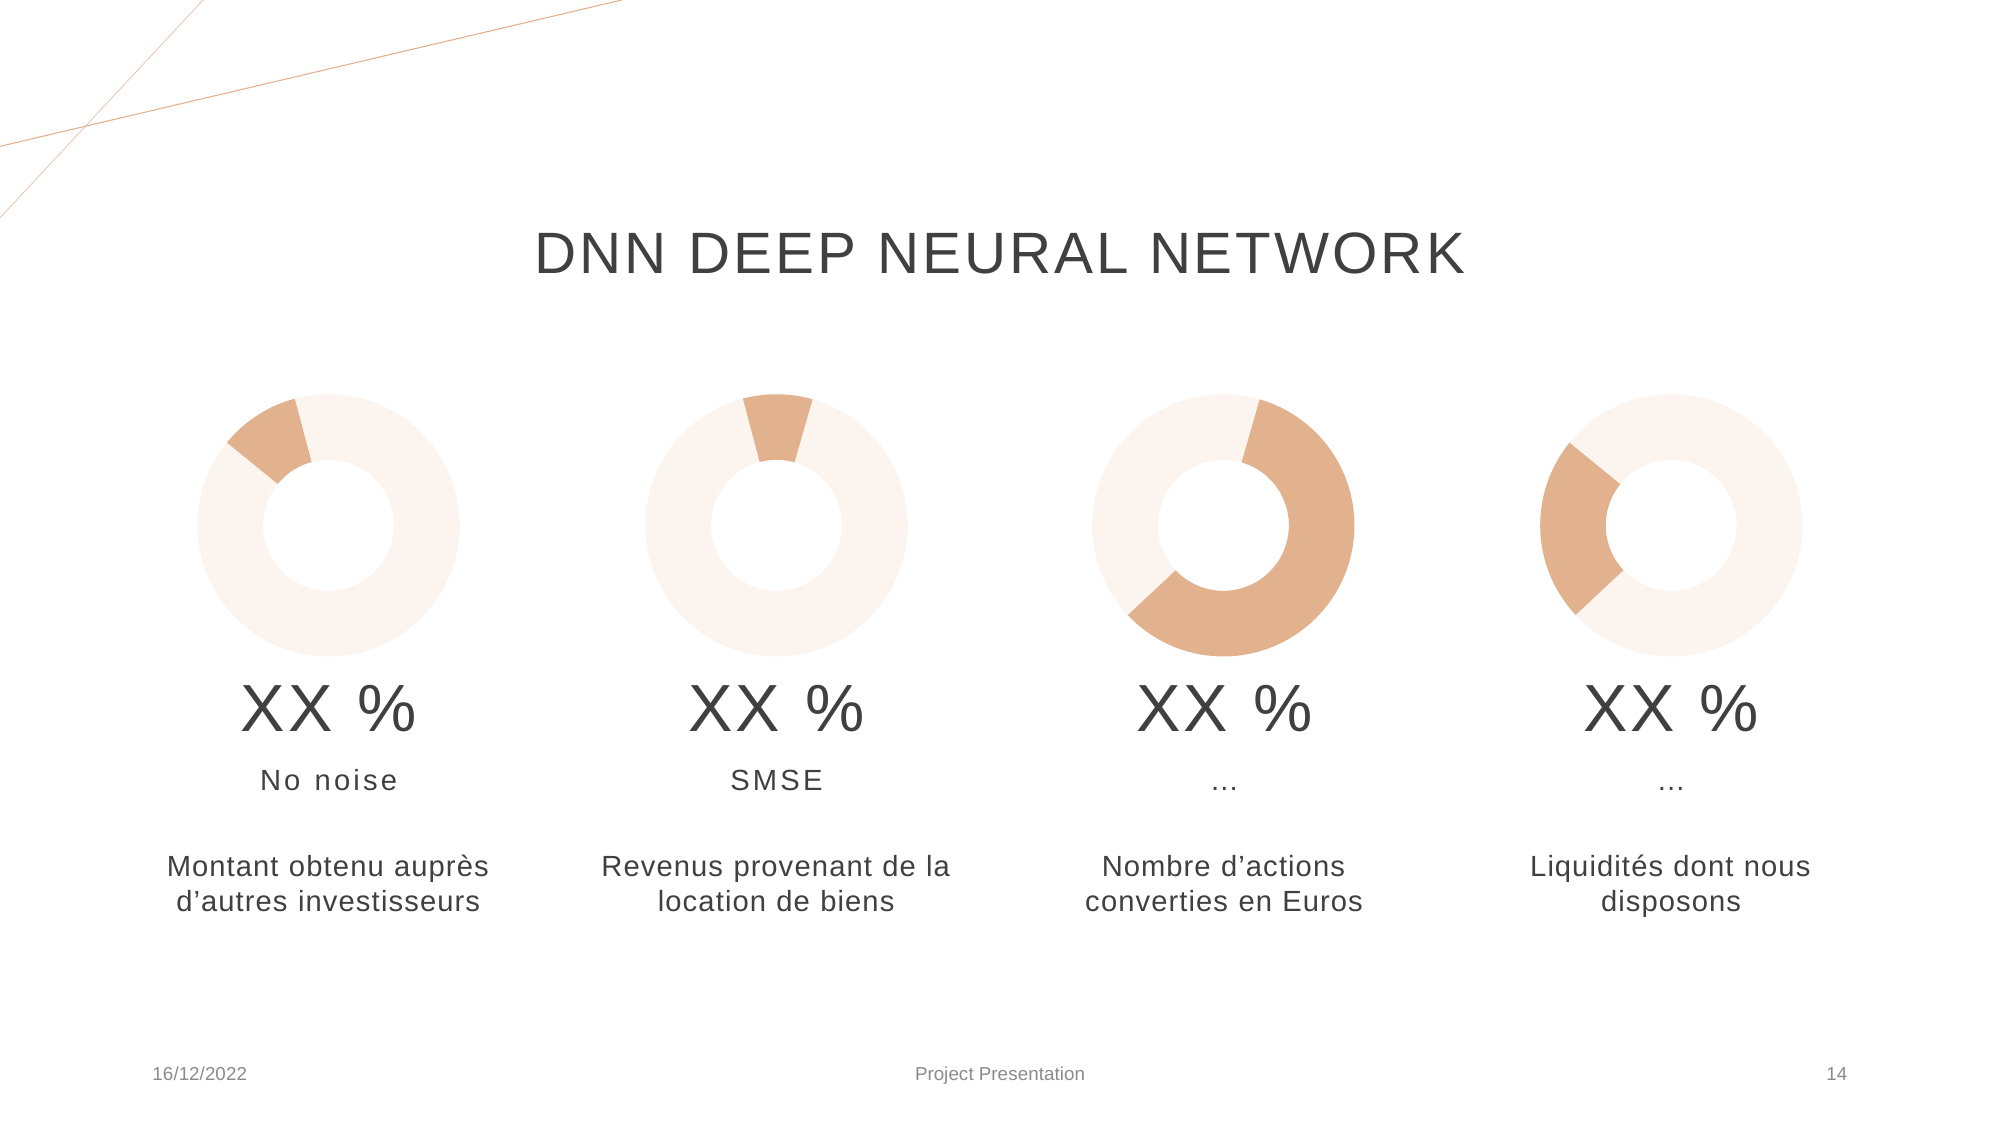

# DNN Deep Neural Network

### Chart

| Category | Ventes |
|---|---|
| Partie 1 | 82000.0 |
| Partie 2 | 32000.0 |
| Partie 3 | 14000.0 |
| Partie 4 | 12000.0 |

### Chart

| Category | Ventes |
|---|---|
| Partie 1 | 82000.0 |
| Partie 2 | 32000.0 |
| Partie 3 | 14000.0 |
| Partie 4 | 12000.0 |

### Chart

| Category | Ventes |
|---|---|
| Partie 1 | 82000.0 |
| Partie 2 | 32000.0 |
| Partie 3 | 14000.0 |
| Partie 4 | 12000.0 |

### Chart

| Category | Ventes |
|---|---|
| Partie 1 | 82000.0 |
| Partie 2 | 32000.0 |
| Partie 3 | 14000.0 |
| Partie 4 | 12000.0 |
XX %
XX %
XX %
XX %
…
No noise
SMSE
…
Liquidités dont nous disposons

Montant obtenu auprès d’autres investisseurs
Revenus provenant de la location de biens
Nombre d’actions converties en Euros

16/12/2022
Project Presentation
14